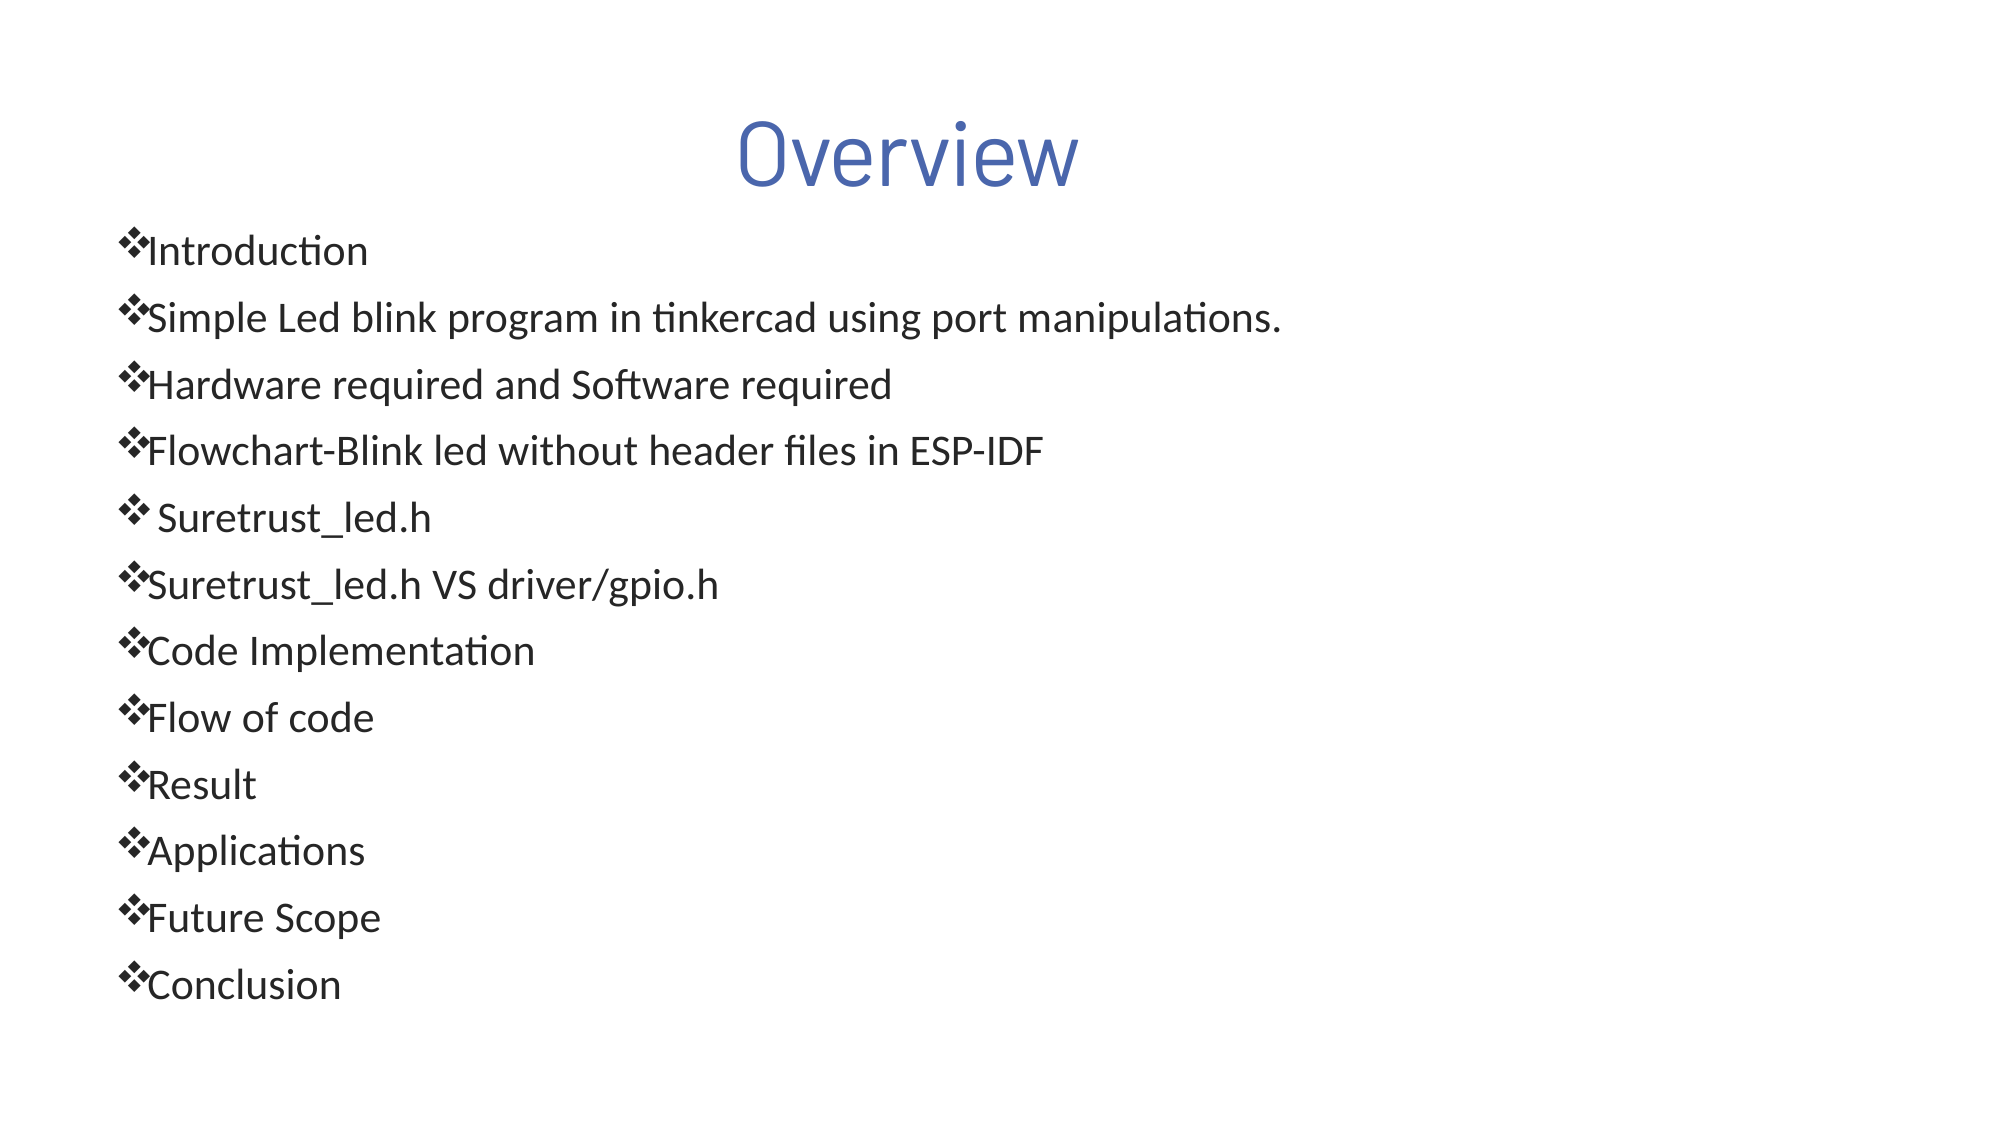

# Overview
Introduction
Simple Led blink program in tinkercad using port manipulations.
Hardware required and Software required
Flowchart-Blink led without header files in ESP-IDF
 Suretrust_led.h
Suretrust_led.h VS driver/gpio.h
Code Implementation
Flow of code
Result
Applications
Future Scope
Conclusion